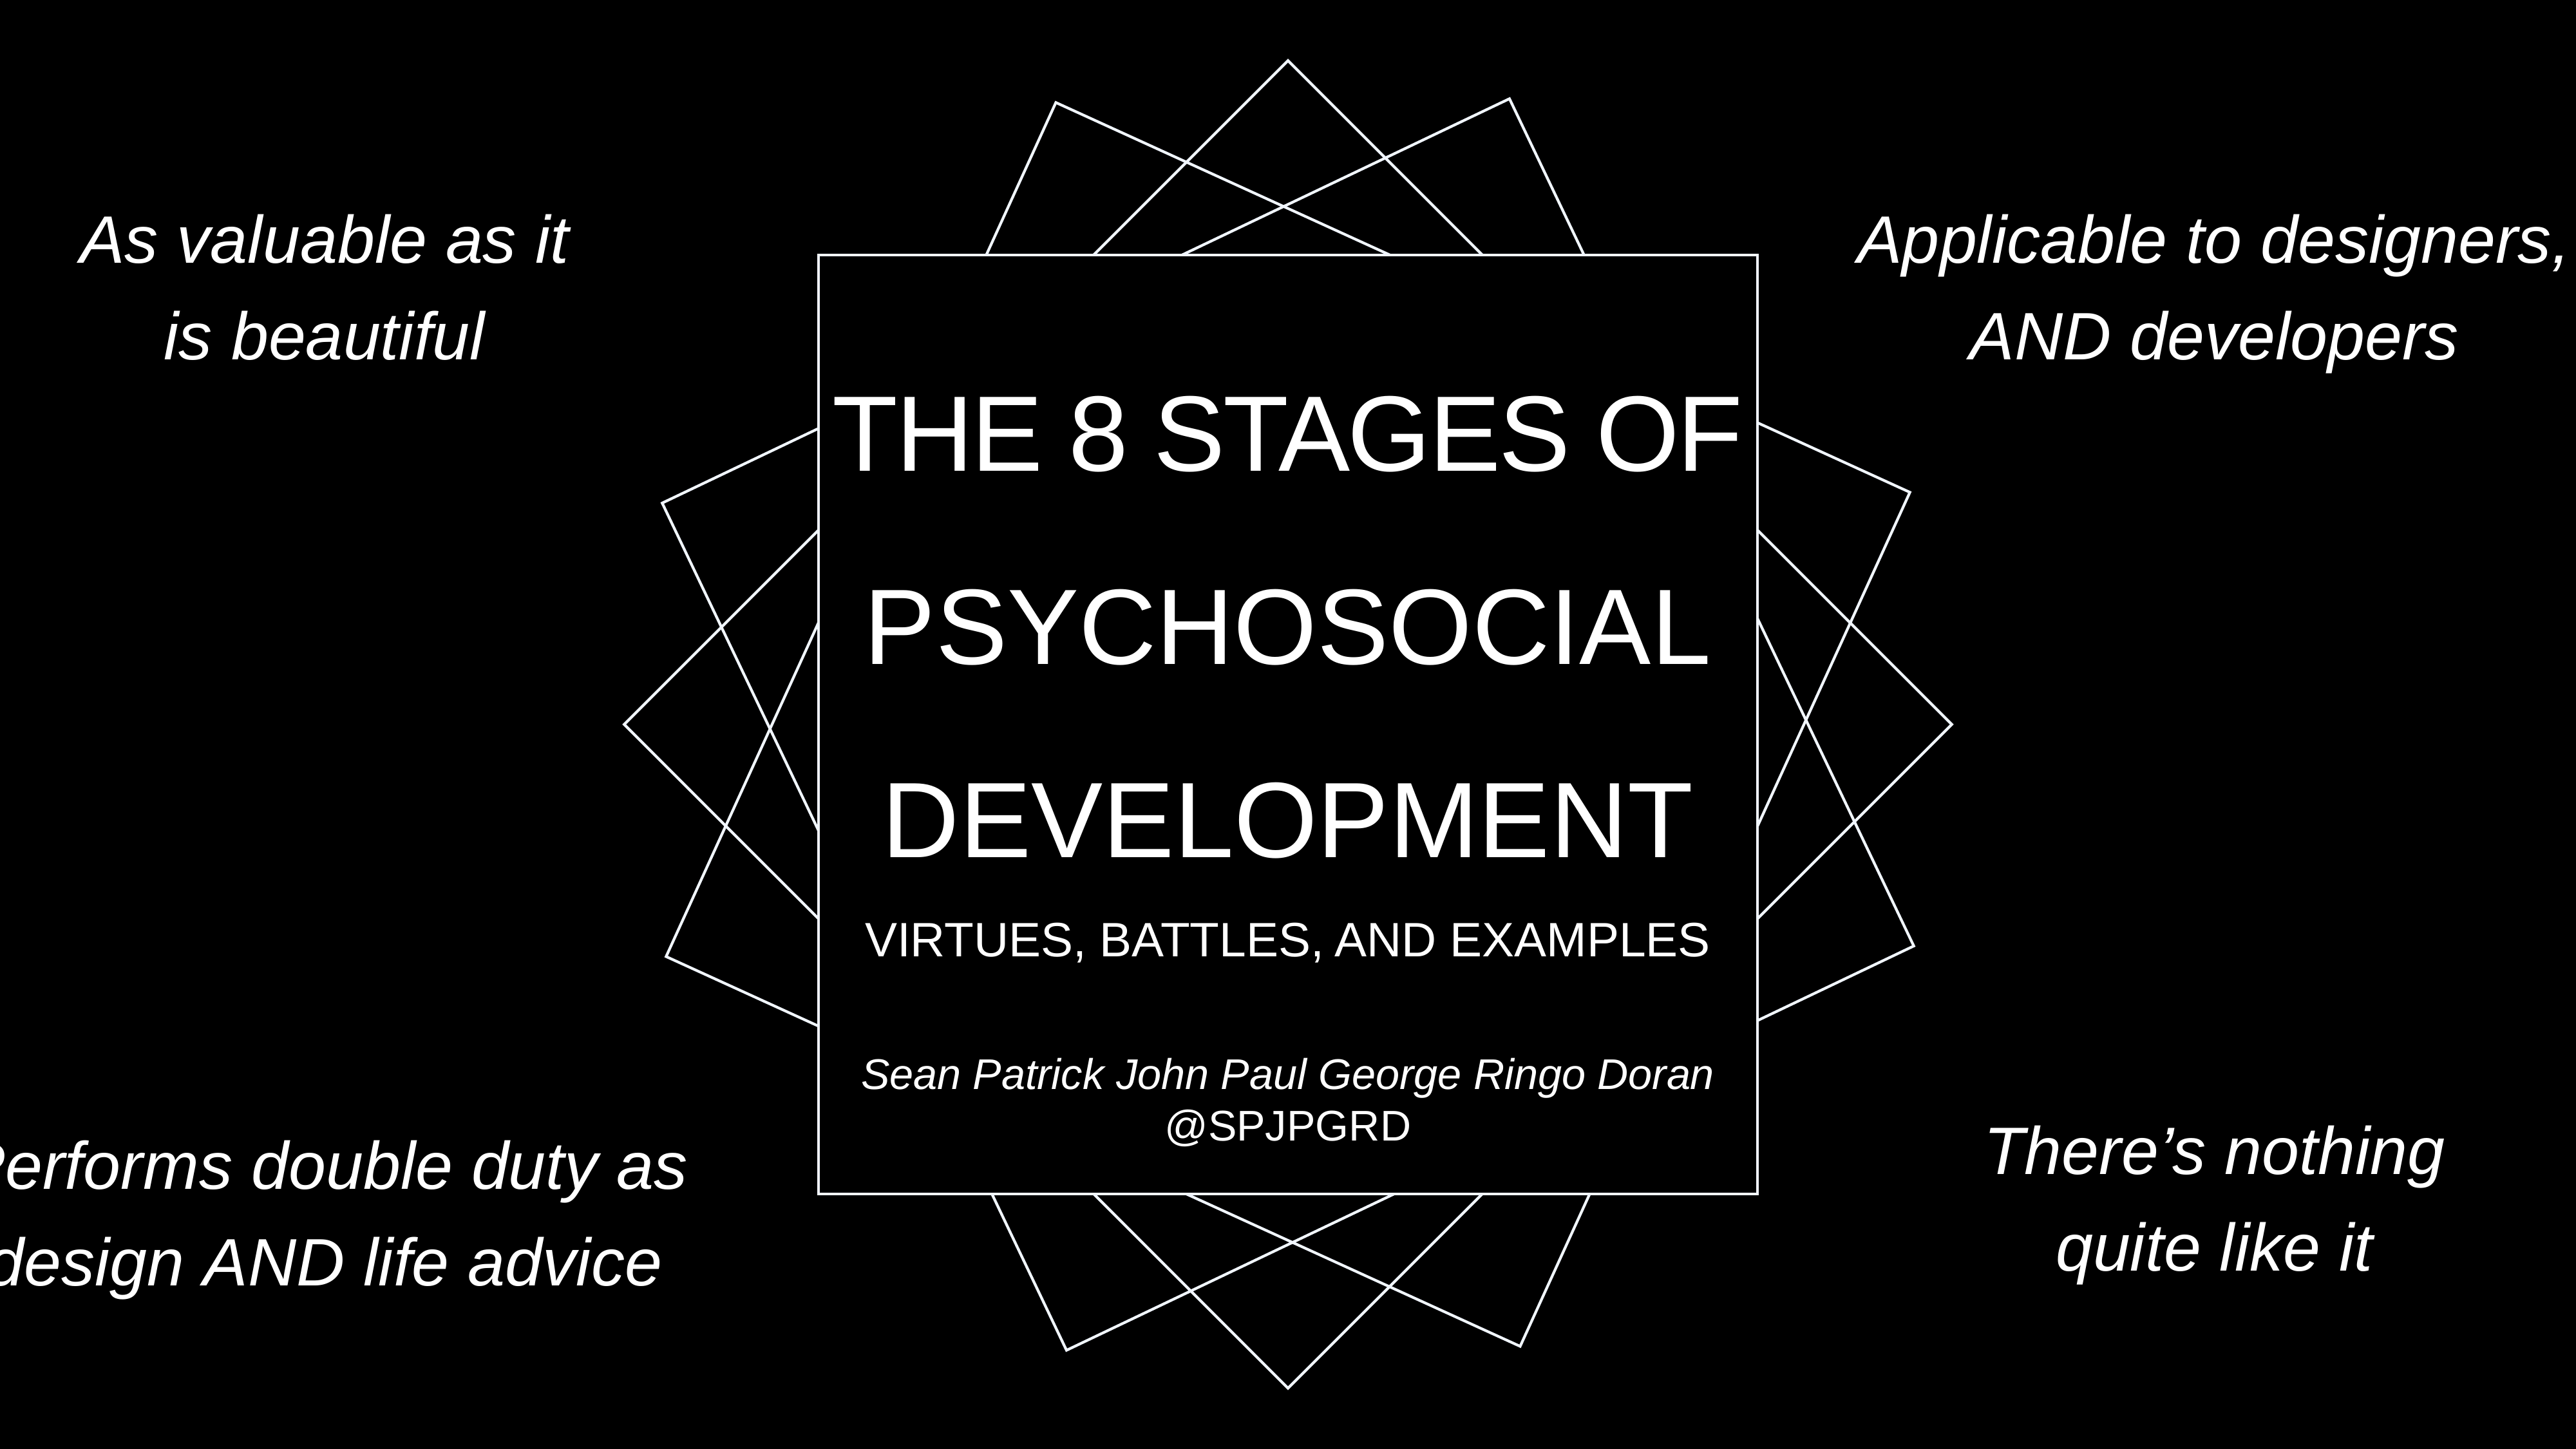

As valuable as it
is beautiful
Applicable to designers,
and developers

The 8 STAGES of
Psychosocial
Development
Virtues, Battles, and Examples

Sean Patrick John Paul George Ringo Doran
@spjpgrd
There’s nothing
quite like it
Performs double duty as
design and life advice